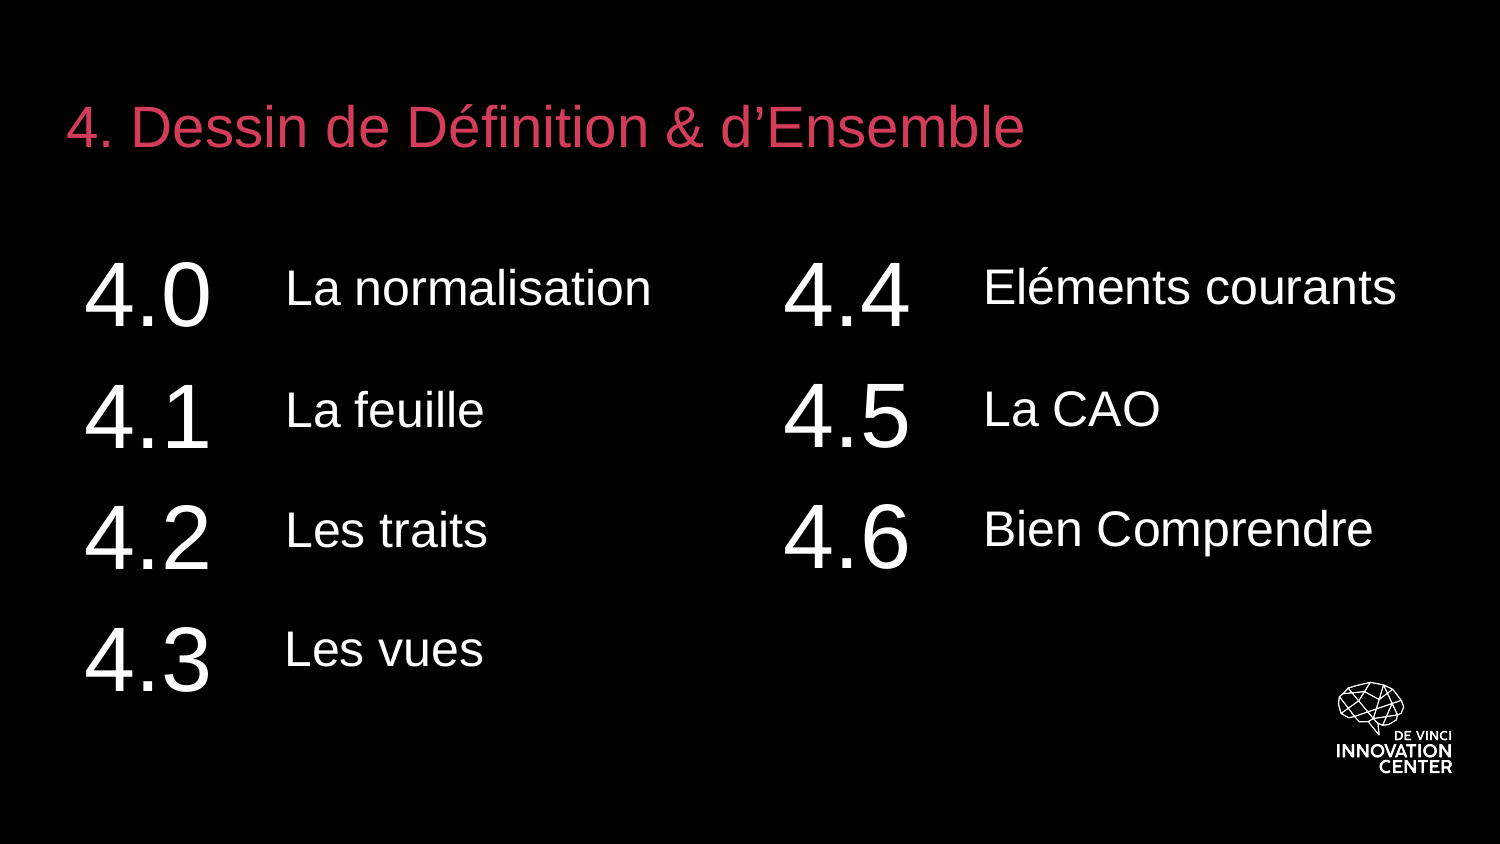

# 4. Dessin de Définition & d’Ensemble
4.4
4.0
Eléments courants
La normalisation
4.5
4.1
La CAO
La feuille
4.6
4.2
Bien Comprendre
Les traits
4.3
Les vues